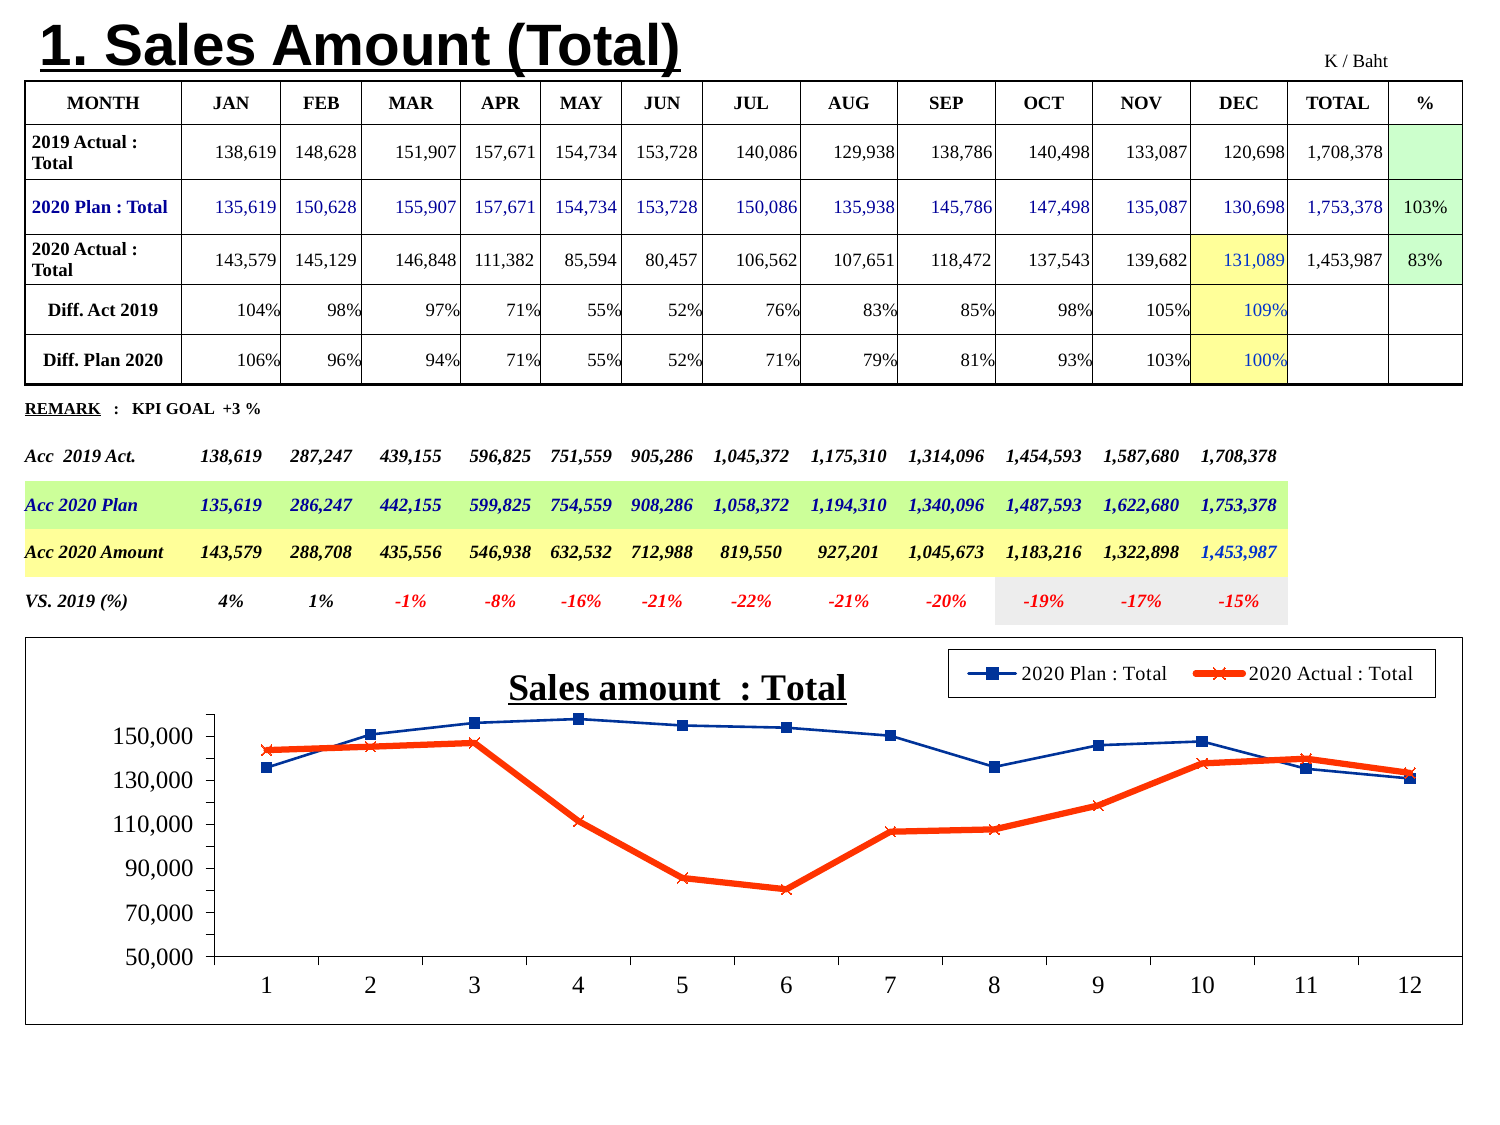

1. Sales Amount (Total)
|  |  |  |  |  |  |  |  |  |  |  |  |  | K / Baht |  |
| --- | --- | --- | --- | --- | --- | --- | --- | --- | --- | --- | --- | --- | --- | --- |
| MONTH | JAN | FEB | MAR | APR | MAY | JUN | JUL | AUG | SEP | OCT | NOV | DEC | TOTAL | % |
| 2019 Actual : Total | 138,619 | 148,628 | 151,907 | 157,671 | 154,734 | 153,728 | 140,086 | 129,938 | 138,786 | 140,498 | 133,087 | 120,698 | 1,708,378 |  |
| 2020 Plan : Total | 135,619 | 150,628 | 155,907 | 157,671 | 154,734 | 153,728 | 150,086 | 135,938 | 145,786 | 147,498 | 135,087 | 130,698 | 1,753,378 | 103% |
| 2020 Actual : Total | 143,579 | 145,129 | 146,848 | 111,382 | 85,594 | 80,457 | 106,562 | 107,651 | 118,472 | 137,543 | 139,682 | 131,089 | 1,453,987 | 83% |
| Diff. Act 2019 | 104% | 98% | 97% | 71% | 55% | 52% | 76% | 83% | 85% | 98% | 105% | 109% |  |  |
| Diff. Plan 2020 | 106% | 96% | 94% | 71% | 55% | 52% | 71% | 79% | 81% | 93% | 103% | 100% |  |  |
| REMARK : KPI GOAL +3 % |  |  |  |  |  |  |  |  |  |  |  |  |  |  |
| Acc 2019 Act. | 138,619 | 287,247 | 439,155 | 596,825 | 751,559 | 905,286 | 1,045,372 | 1,175,310 | 1,314,096 | 1,454,593 | 1,587,680 | 1,708,378 |  |  |
| Acc 2020 Plan | 135,619 | 286,247 | 442,155 | 599,825 | 754,559 | 908,286 | 1,058,372 | 1,194,310 | 1,340,096 | 1,487,593 | 1,622,680 | 1,753,378 |  |  |
| Acc 2020 Amount | 143,579 | 288,708 | 435,556 | 546,938 | 632,532 | 712,988 | 819,550 | 927,201 | 1,045,673 | 1,183,216 | 1,322,898 | 1,453,987 |  |  |
| VS. 2019 (%) | 4% | 1% | -1% | -8% | -16% | -21% | -22% | -21% | -20% | -19% | -17% | -15% |  |  |

### Chart: Sales amount  : Total

| Category | 2020 Plan : Total | 2020 Actual : Total |
|---|---|---|
2